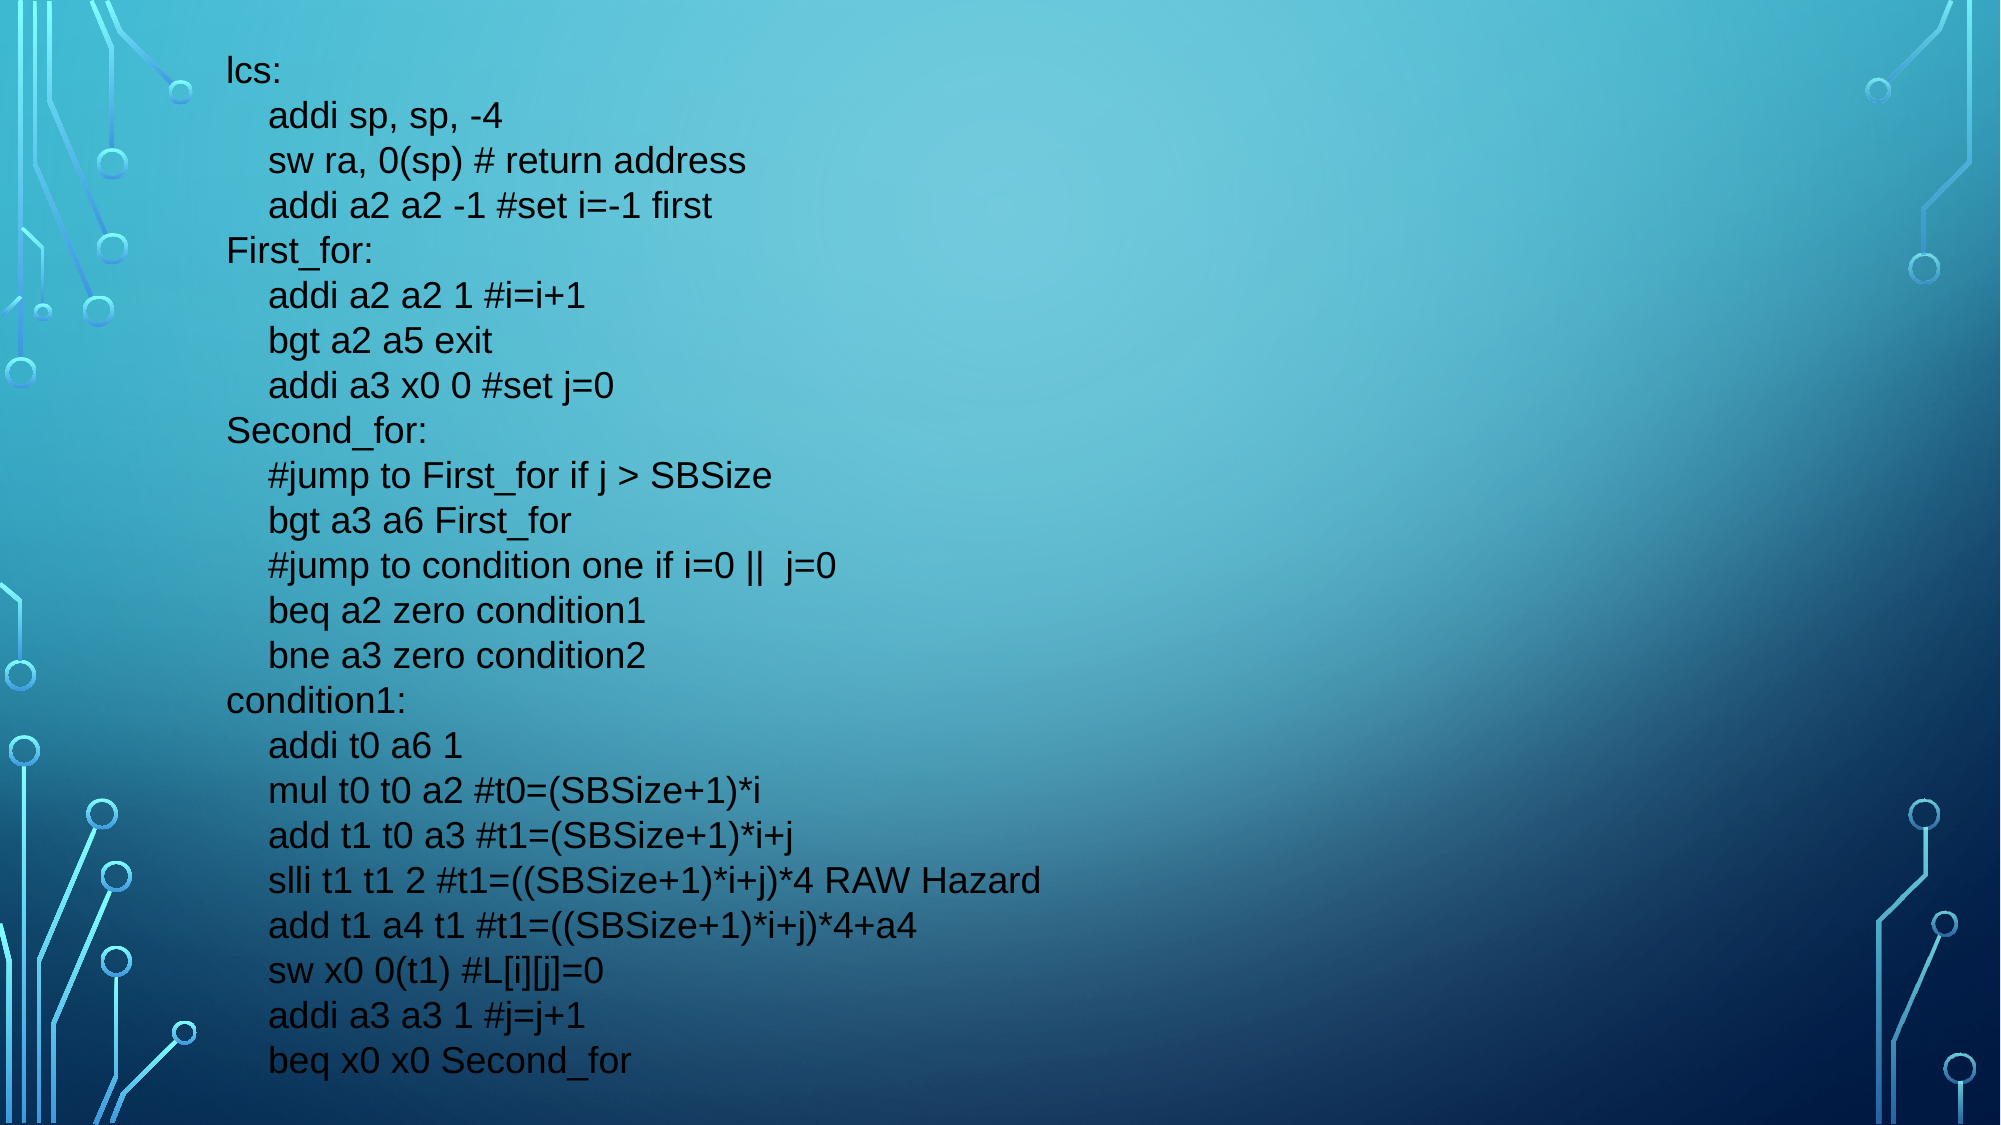

lcs:
    addi sp, sp, -4
    sw ra, 0(sp) # return address
    addi a2 a2 -1 #set i=-1 first
First_for:
    addi a2 a2 1 #i=i+1
    bgt a2 a5 exit
    addi a3 x0 0 #set j=0
Second_for:
    #jump to First_for if j > SBSize
    bgt a3 a6 First_for
    #jump to condition one if i=0 ||  j=0
    beq a2 zero condition1
    bne a3 zero condition2
condition1:
    addi t0 a6 1
    mul t0 t0 a2 #t0=(SBSize+1)*i
    add t1 t0 a3 #t1=(SBSize+1)*i+j
    slli t1 t1 2 #t1=((SBSize+1)*i+j)*4 RAW Hazard
    add t1 a4 t1 #t1=((SBSize+1)*i+j)*4+a4
    sw x0 0(t1) #L[i][j]=0
    addi a3 a3 1 #j=j+1
    beq x0 x0 Second_for